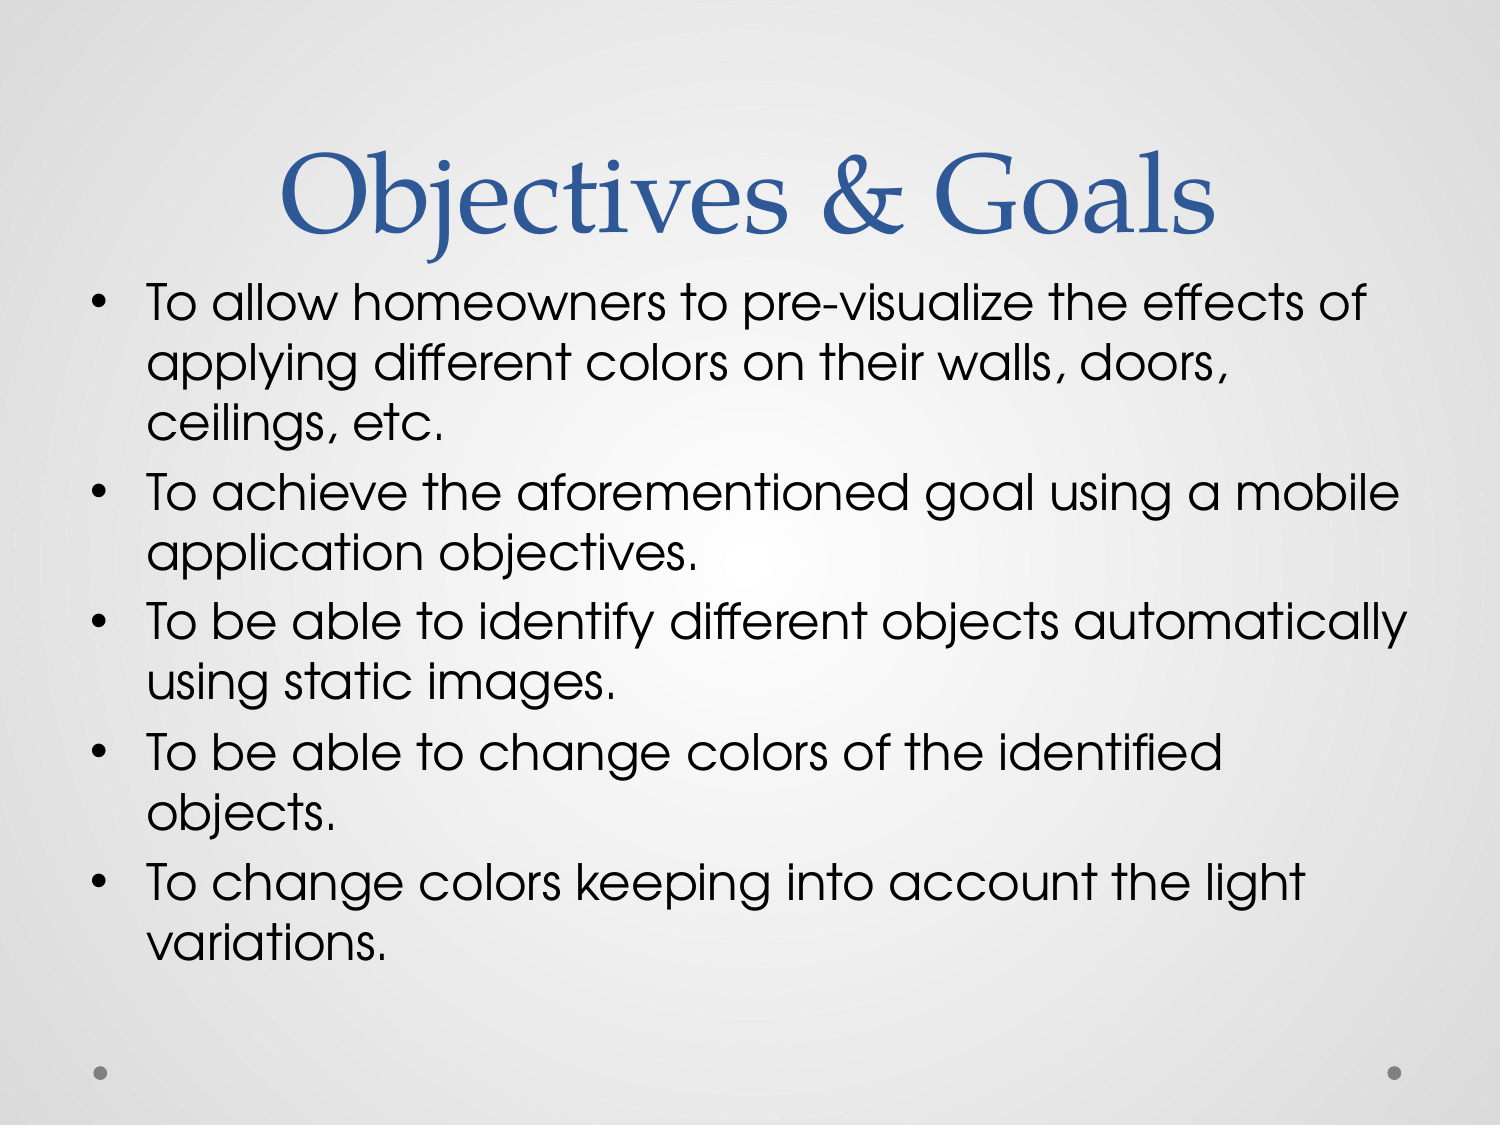

# Objectives & Goals
To allow homeowners to pre-visualize the effects of applying different colors on their walls, doors, ceilings, etc.
To achieve the aforementioned goal using a mobile application objectives.
To be able to identify different objects automatically using static images.
To be able to change colors of the identified objects.
To change colors keeping into account the light variations.